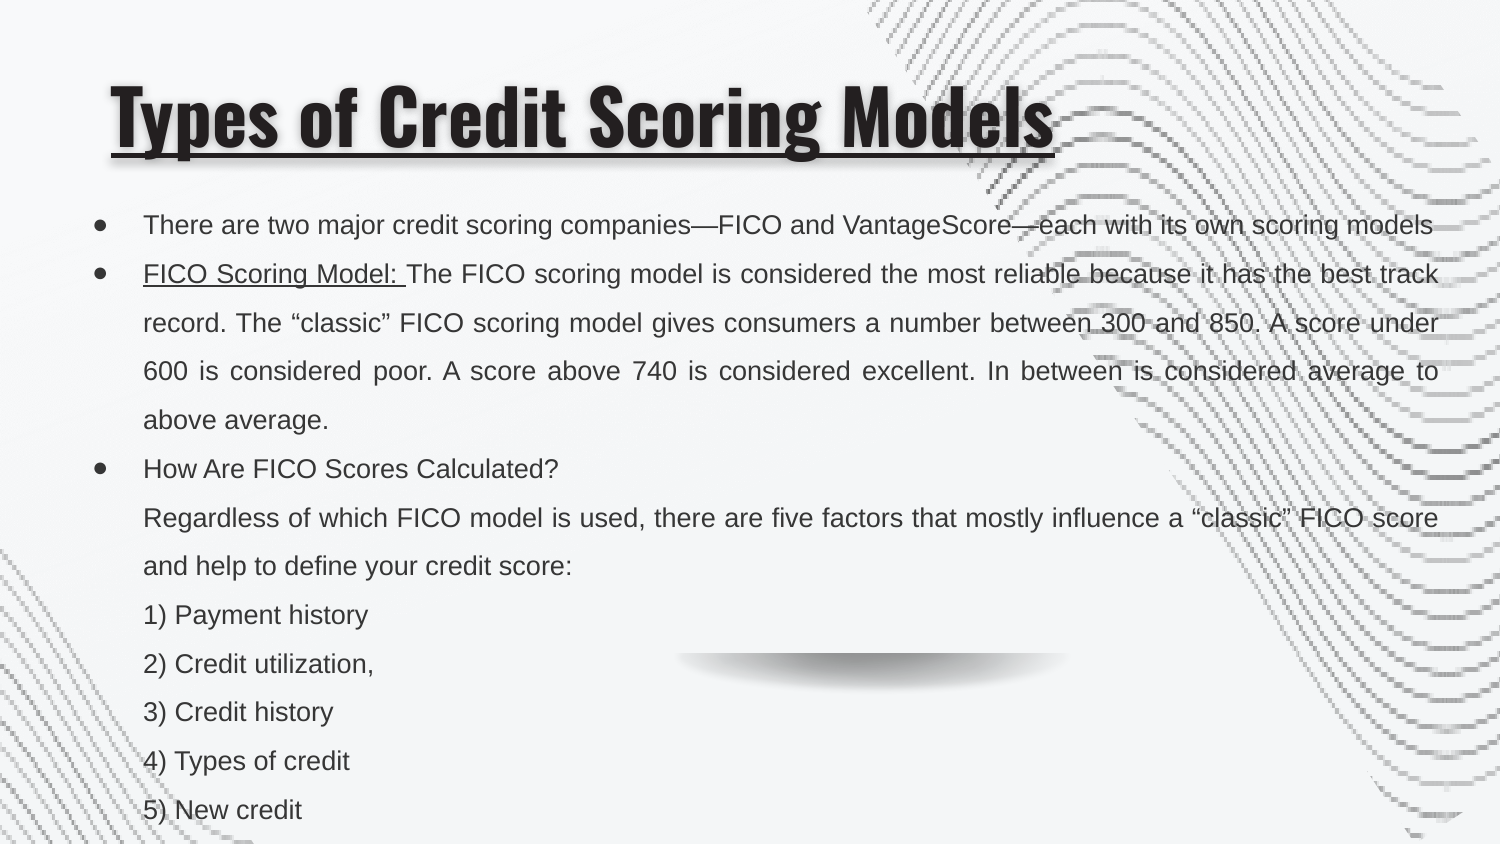

Types of Credit Scoring Models

There are two major credit scoring companies—FICO and VantageScore—each with its own scoring models
FICO Scoring Model: The FICO scoring model is considered the most reliable because it has the best track record. The “classic” FICO scoring model gives consumers a number between 300 and 850. A score under 600 is considered poor. A score above 740 is considered excellent. In between is considered average to above average.
How Are FICO Scores Calculated?
Regardless of which FICO model is used, there are five factors that mostly influence a “classic” FICO score and help to define your credit score:
1) Payment history
2) Credit utilization,
3) Credit history
4) Types of credit
5) New credit